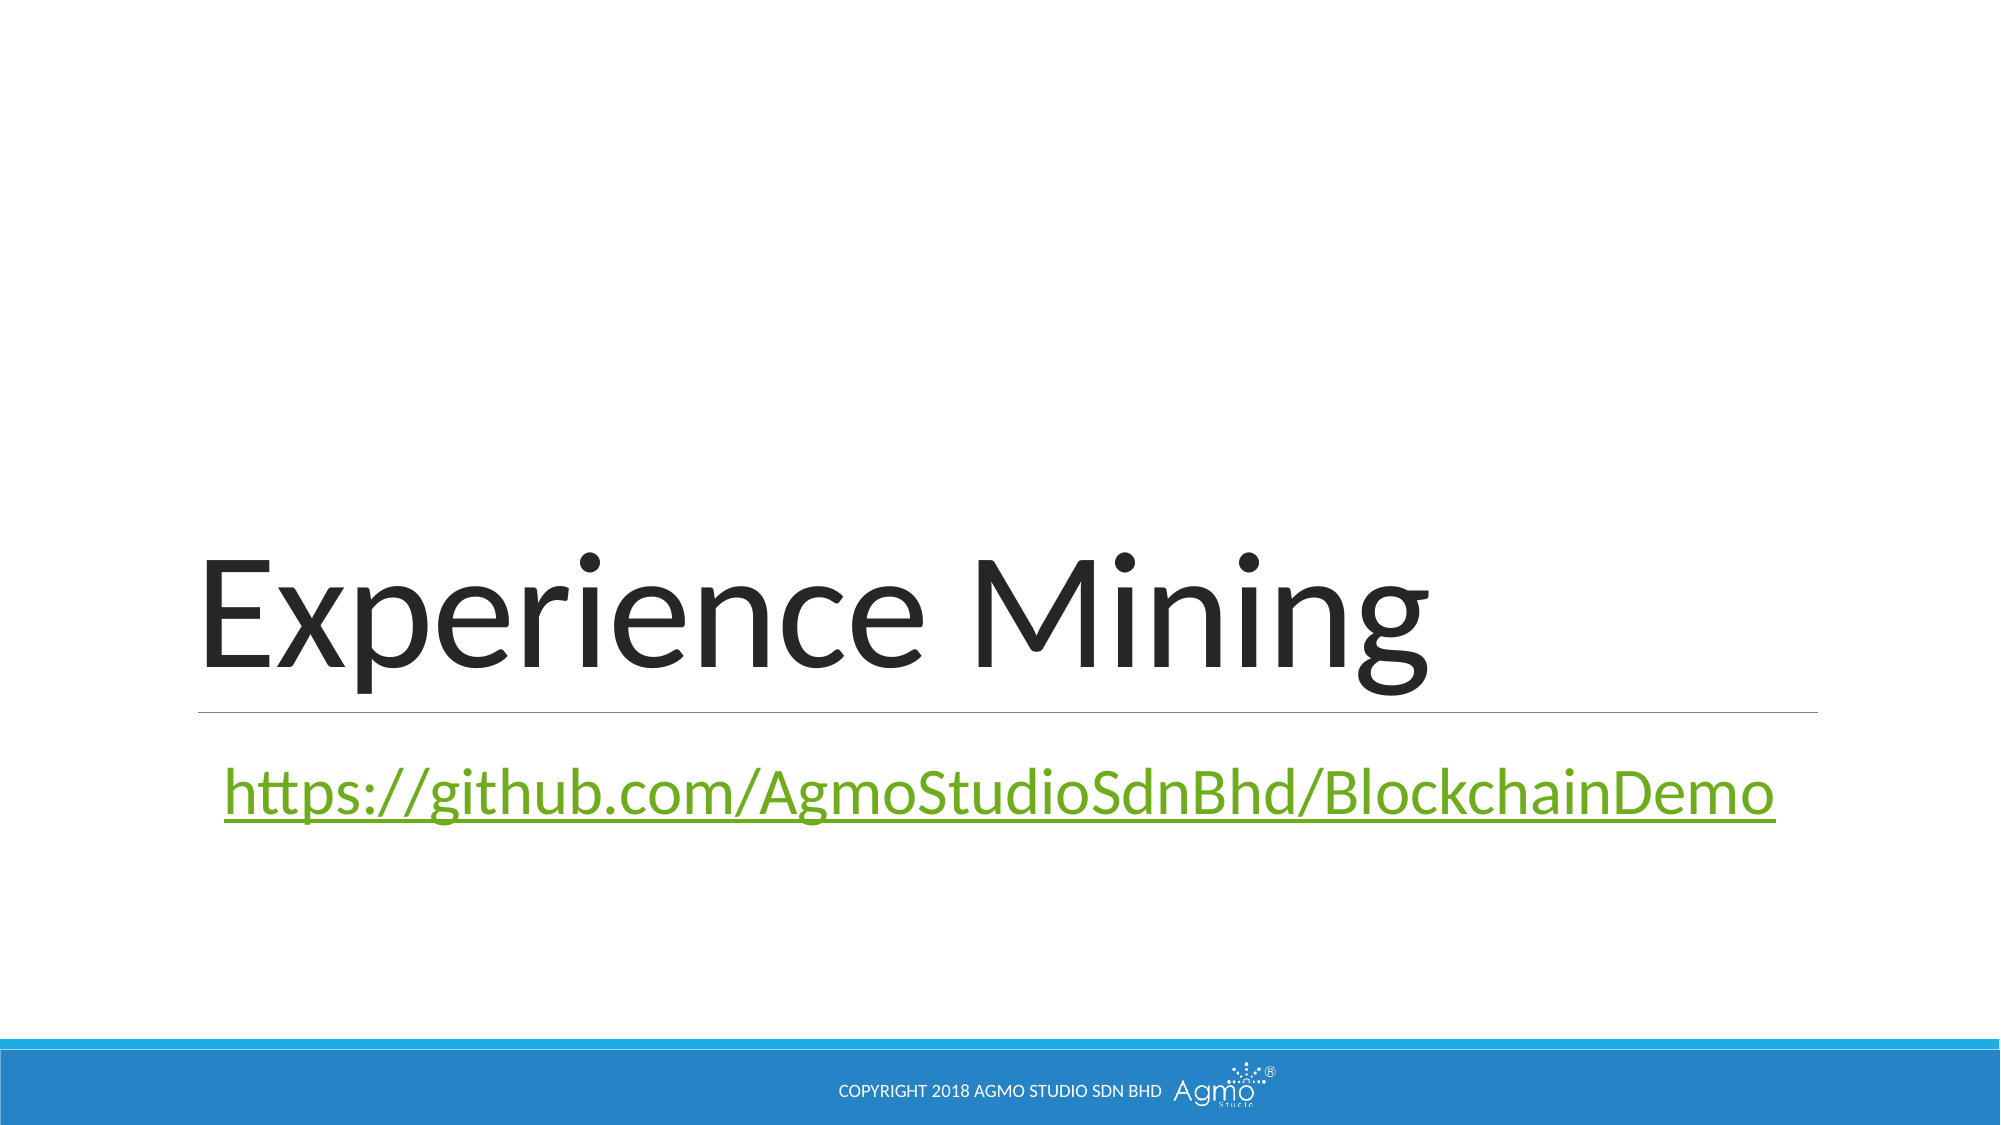

# Experience Mining
https://github.com/AgmoStudioSdnBhd/BlockchainDemo
Copyright 2018 Agmo Studio Sdn Bhd